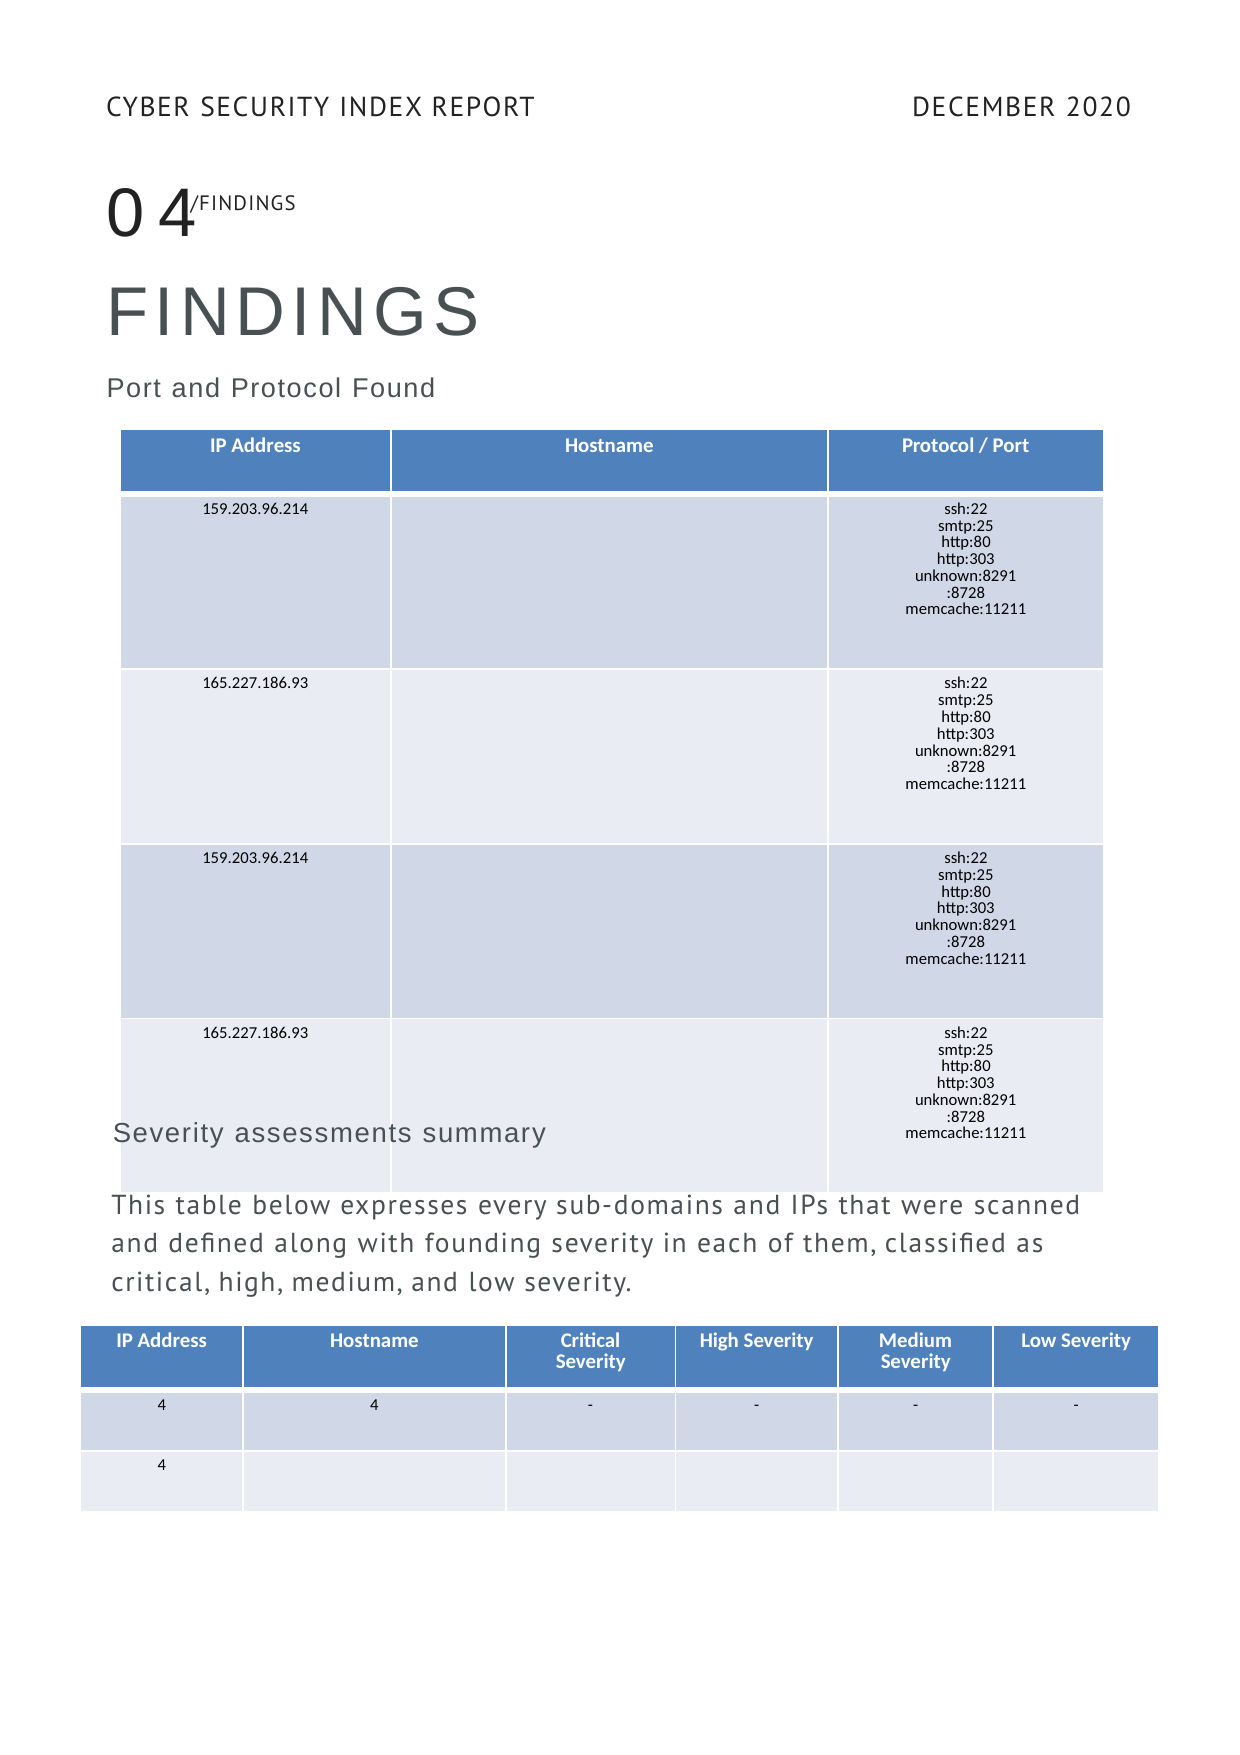

CYBER SECURITY INDEX REPORT
DECEMBER 2020
04
/FINDINGS
FINDINGS
Port and Protocol Found
| IP Address | Hostname | Protocol / Port |
| --- | --- | --- |
| 159.203.96.214 |  | ssh:22 smtp:25 http:80 http:303 unknown:8291 :8728 memcache:11211 |
| 165.227.186.93 |  | ssh:22 smtp:25 http:80 http:303 unknown:8291 :8728 memcache:11211 |
| 159.203.96.214 |  | ssh:22 smtp:25 http:80 http:303 unknown:8291 :8728 memcache:11211 |
| 165.227.186.93 |  | ssh:22 smtp:25 http:80 http:303 unknown:8291 :8728 memcache:11211 |
Severity assessments summary
This table below expresses every sub-domains and IPs that were scanned and defined along with founding severity in each of them, classified as critical, high, medium, and low severity.
| IP Address | Hostname | Critical Severity | High Severity | Medium Severity | Low Severity |
| --- | --- | --- | --- | --- | --- |
| 4 | 4 | - | - | - | - |
| 4 |  |  |  |  |  |